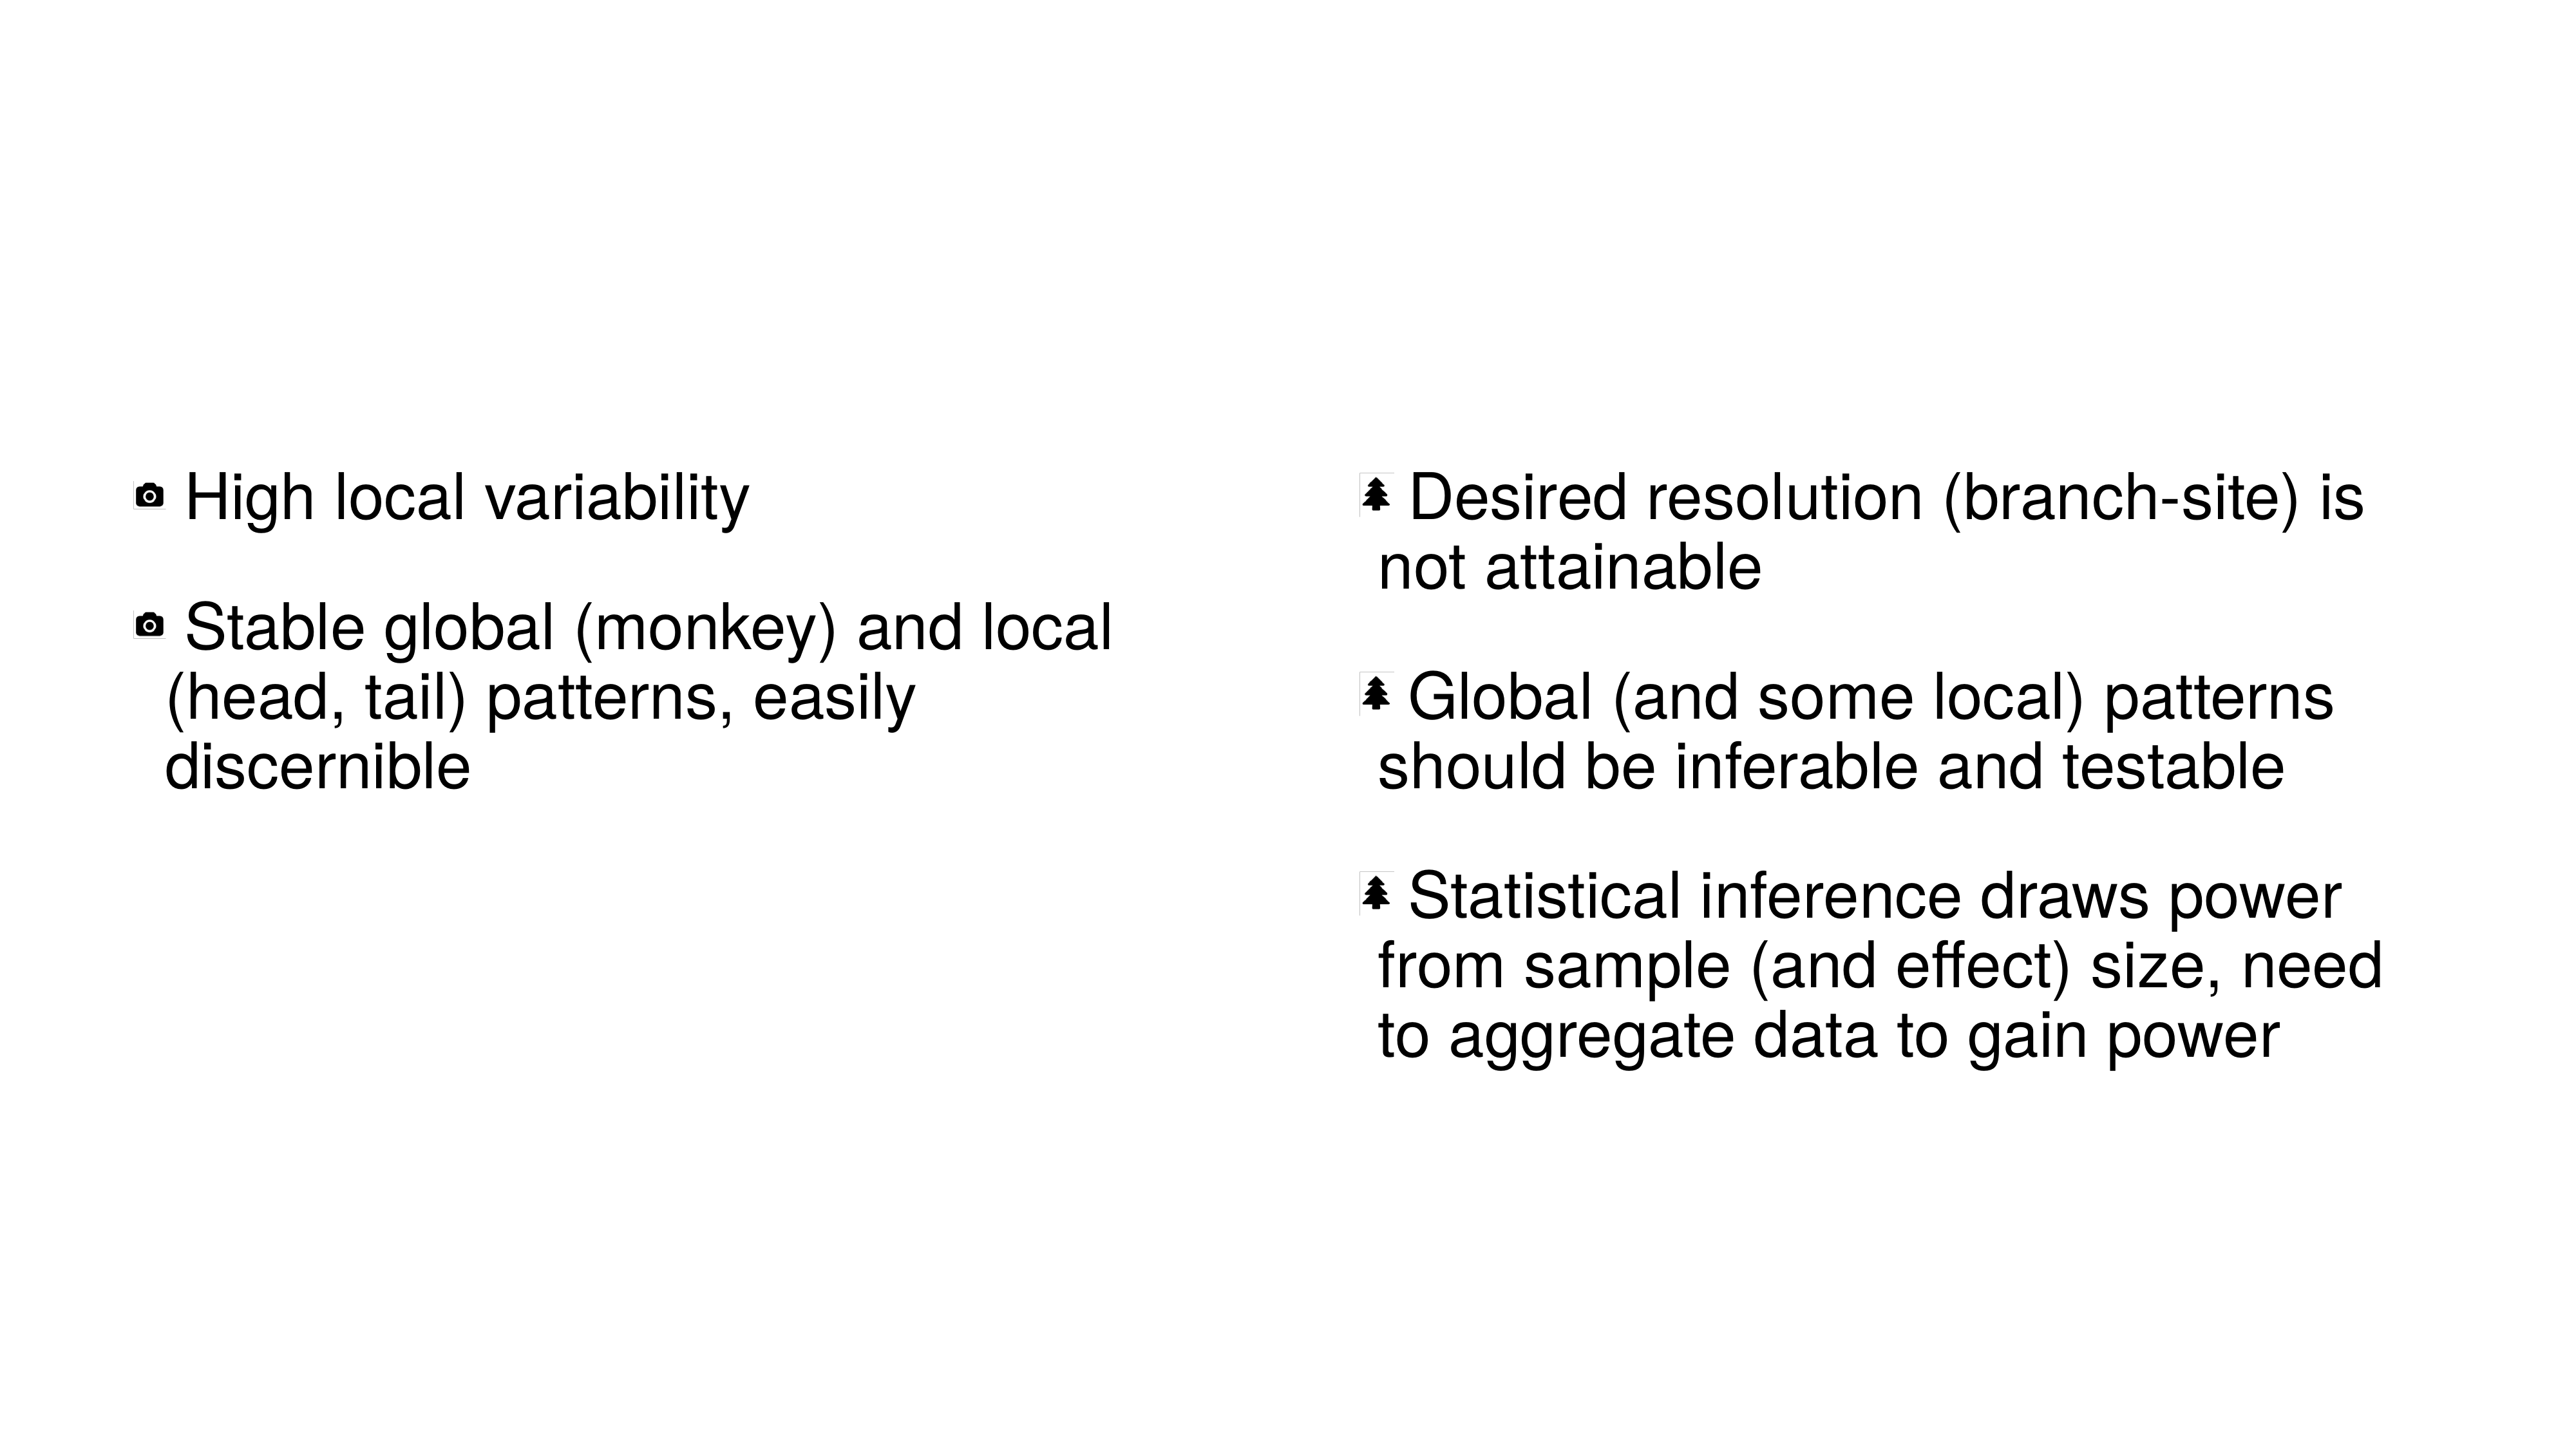

High local variability
 Stable global (monkey) and local (head, tail) patterns, easily discernible

Desired resolution (branch-site) is not attainable
Global (and some local) patterns should be inferable and testable
Statistical inference draws power from sample (and effect) size, need to aggregate data to gain power
57